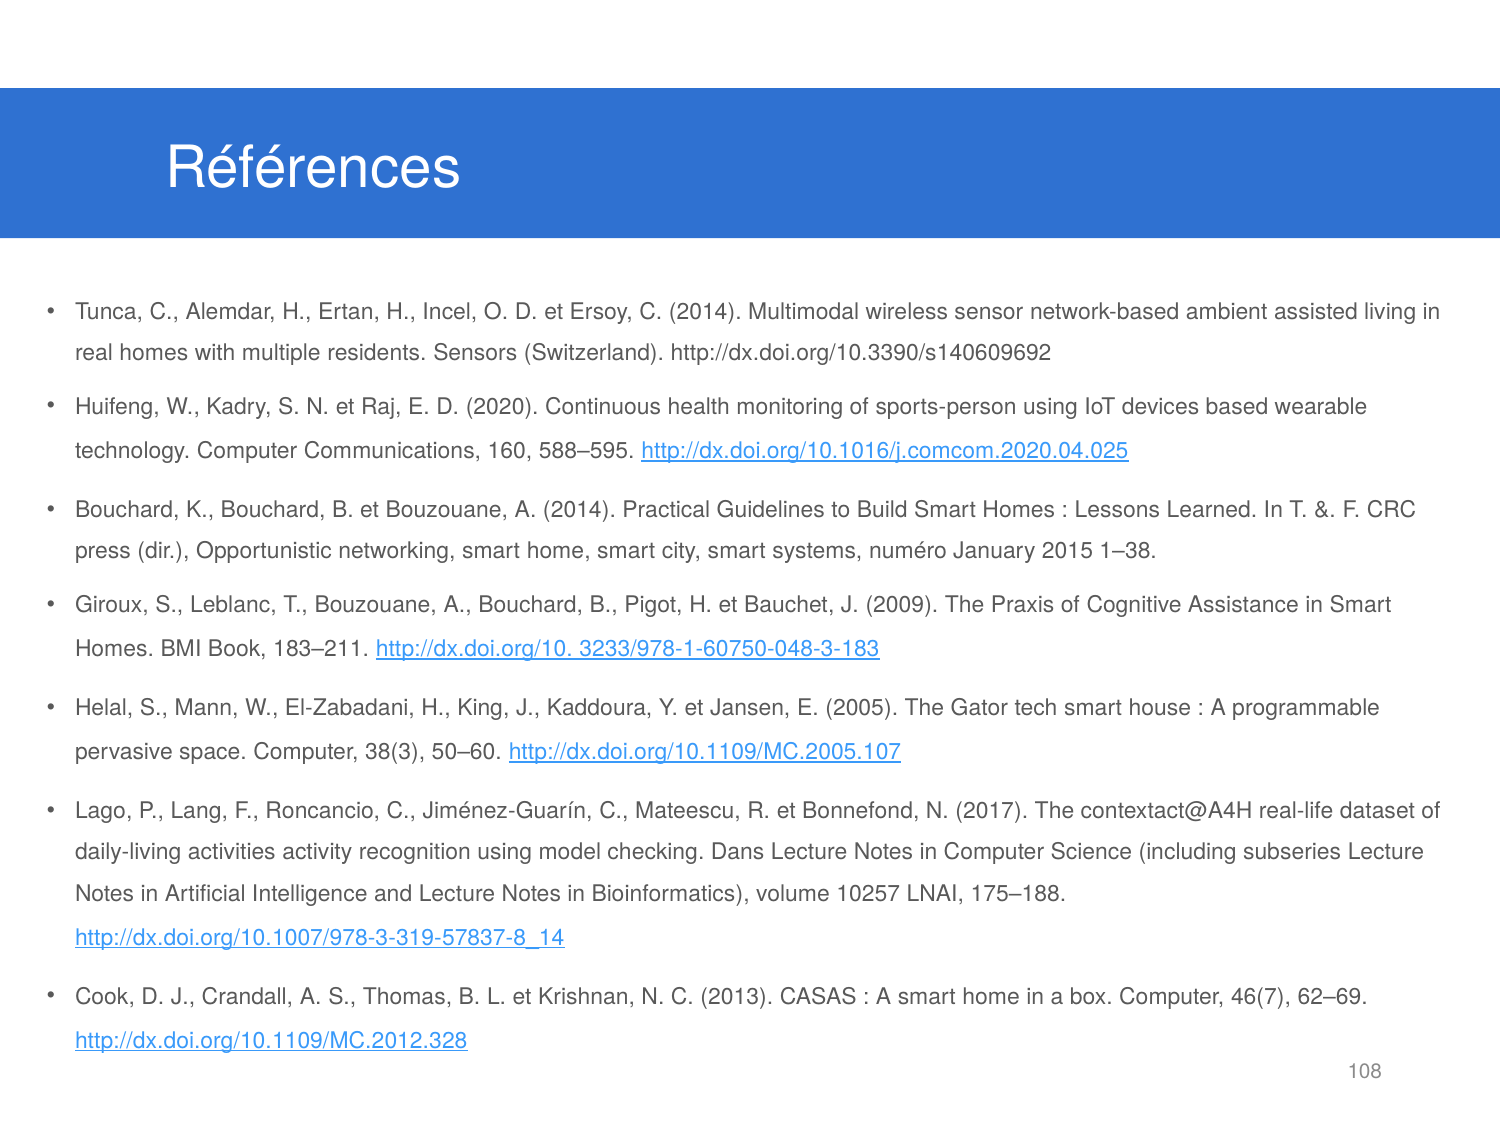

# Références
Tunca, C., Alemdar, H., Ertan, H., Incel, O. D. et Ersoy, C. (2014). Multimodal wireless sensor network-based ambient assisted living in real homes with multiple residents. Sensors (Switzerland). http://dx.doi.org/10.3390/s140609692
Huifeng, W., Kadry, S. N. et Raj, E. D. (2020). Continuous health monitoring of sports-person using IoT devices based wearable technology. Computer Communications, 160, 588–595. http://dx.doi.org/10.1016/j.comcom.2020.04.025
Bouchard, K., Bouchard, B. et Bouzouane, A. (2014). Practical Guidelines to Build Smart Homes : Lessons Learned. In T. &. F. CRC press (dir.), Opportunistic networking, smart home, smart city, smart systems, numéro January 2015 1–38.
Giroux, S., Leblanc, T., Bouzouane, A., Bouchard, B., Pigot, H. et Bauchet, J. (2009). The Praxis of Cognitive Assistance in Smart Homes. BMI Book, 183–211. http://dx.doi.org/10. 3233/978-1-60750-048-3-183
Helal, S., Mann, W., El-Zabadani, H., King, J., Kaddoura, Y. et Jansen, E. (2005). The Gator tech smart house : A programmable pervasive space. Computer, 38(3), 50–60. http://dx.doi.org/10.1109/MC.2005.107
Lago, P., Lang, F., Roncancio, C., Jiménez-Guarín, C., Mateescu, R. et Bonnefond, N. (2017). The contextact@A4H real-life dataset of daily-living activities activity recognition using model checking. Dans Lecture Notes in Computer Science (including subseries Lecture Notes in Artificial Intelligence and Lecture Notes in Bioinformatics), volume 10257 LNAI, 175–188. http://dx.doi.org/10.1007/978-3-319-57837-8_14
Cook, D. J., Crandall, A. S., Thomas, B. L. et Krishnan, N. C. (2013). CASAS : A smart home in a box. Computer, 46(7), 62–69. http://dx.doi.org/10.1109/MC.2012.328
108